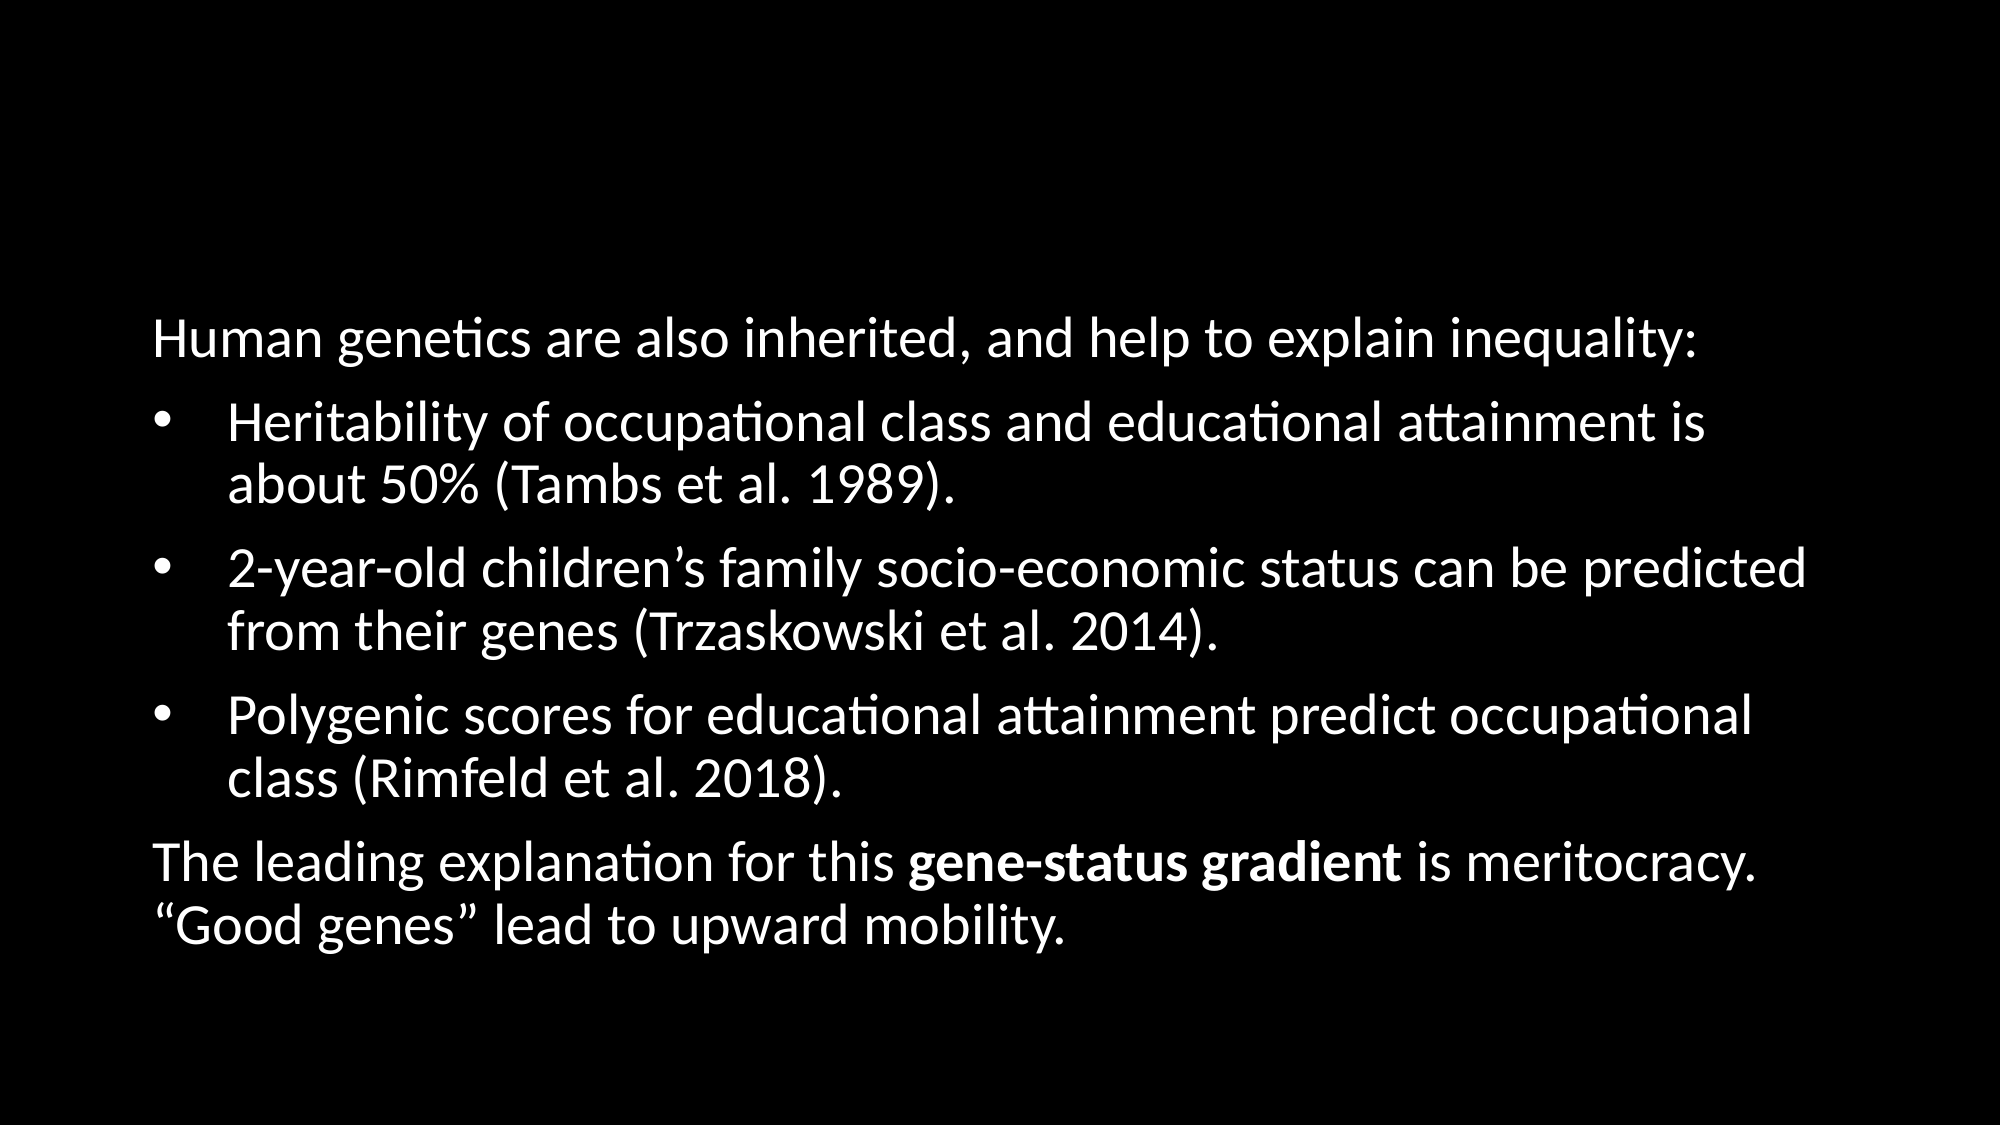

#
Human genetics are also inherited, and help to explain inequality:
Heritability of occupational class and educational attainment is about 50% (Tambs et al. 1989).
2-year-old children’s family socio-economic status can be predicted from their genes (Trzaskowski et al. 2014).
Polygenic scores for educational attainment predict occupational class (Rimfeld et al. 2018).
The leading explanation for this gene-status gradient is meritocracy. “Good genes” lead to upward mobility.